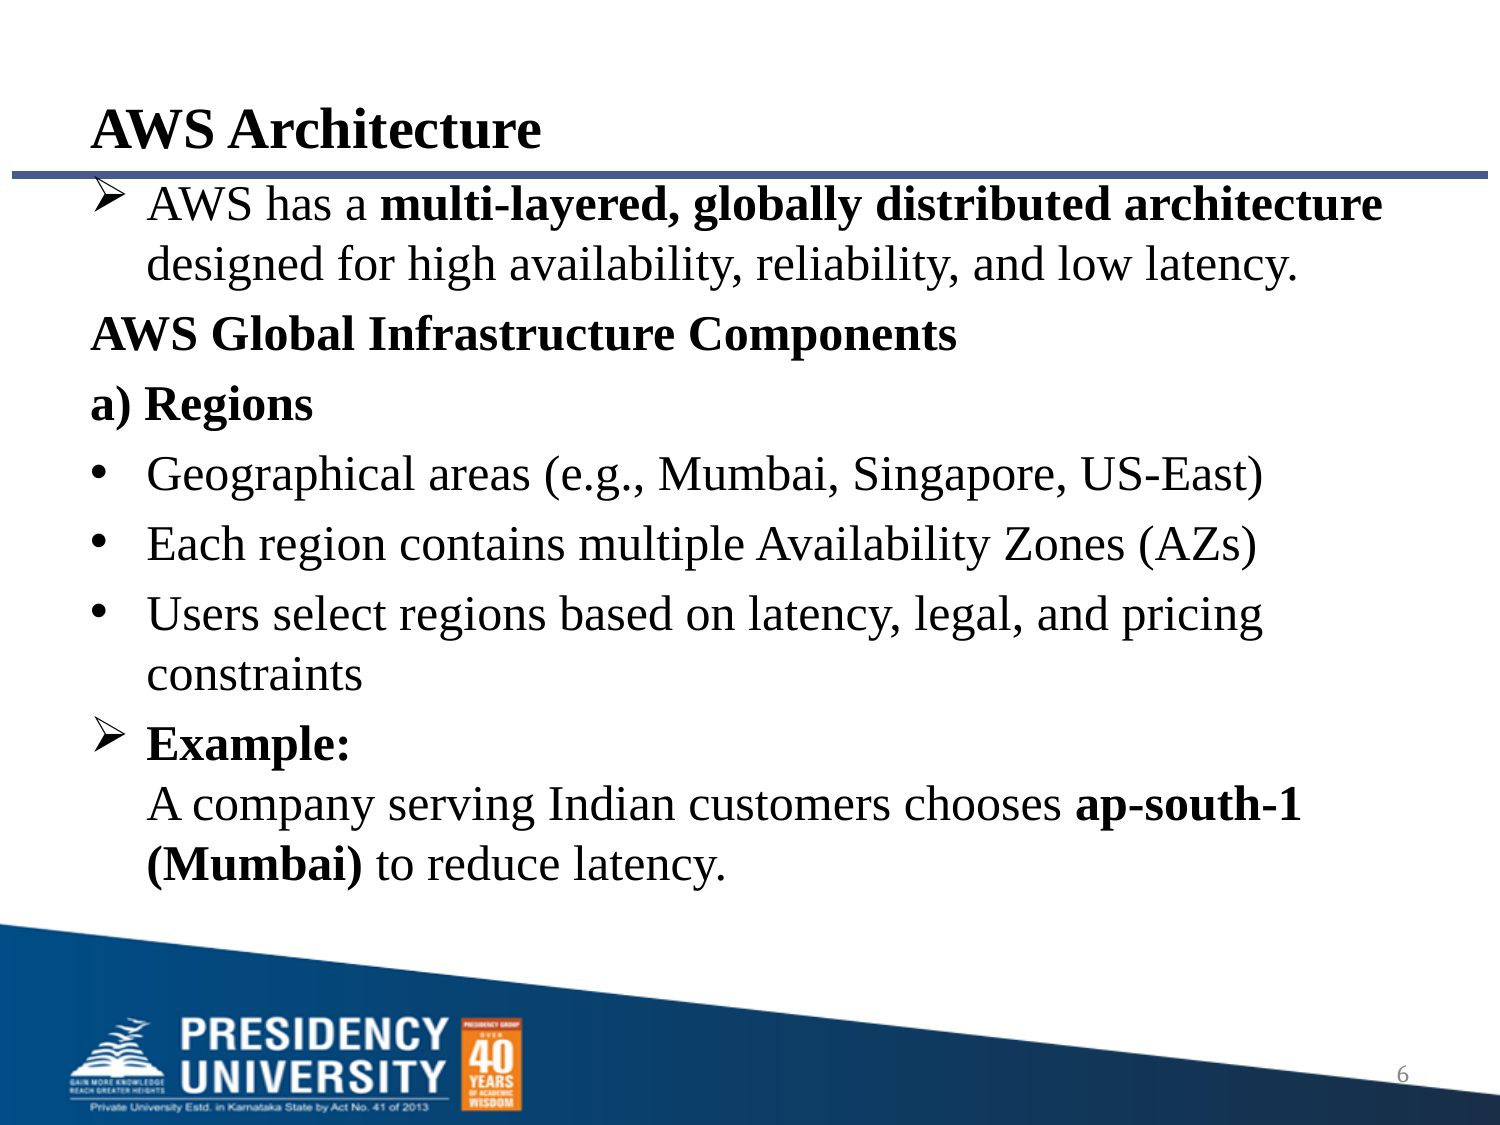

# AWS Architecture
AWS has a multi-layered, globally distributed architecture designed for high availability, reliability, and low latency.
AWS Global Infrastructure Components
a) Regions
Geographical areas (e.g., Mumbai, Singapore, US-East)
Each region contains multiple Availability Zones (AZs)
Users select regions based on latency, legal, and pricing constraints
Example:
A company serving Indian customers chooses ap-south-1 (Mumbai) to reduce latency.

6